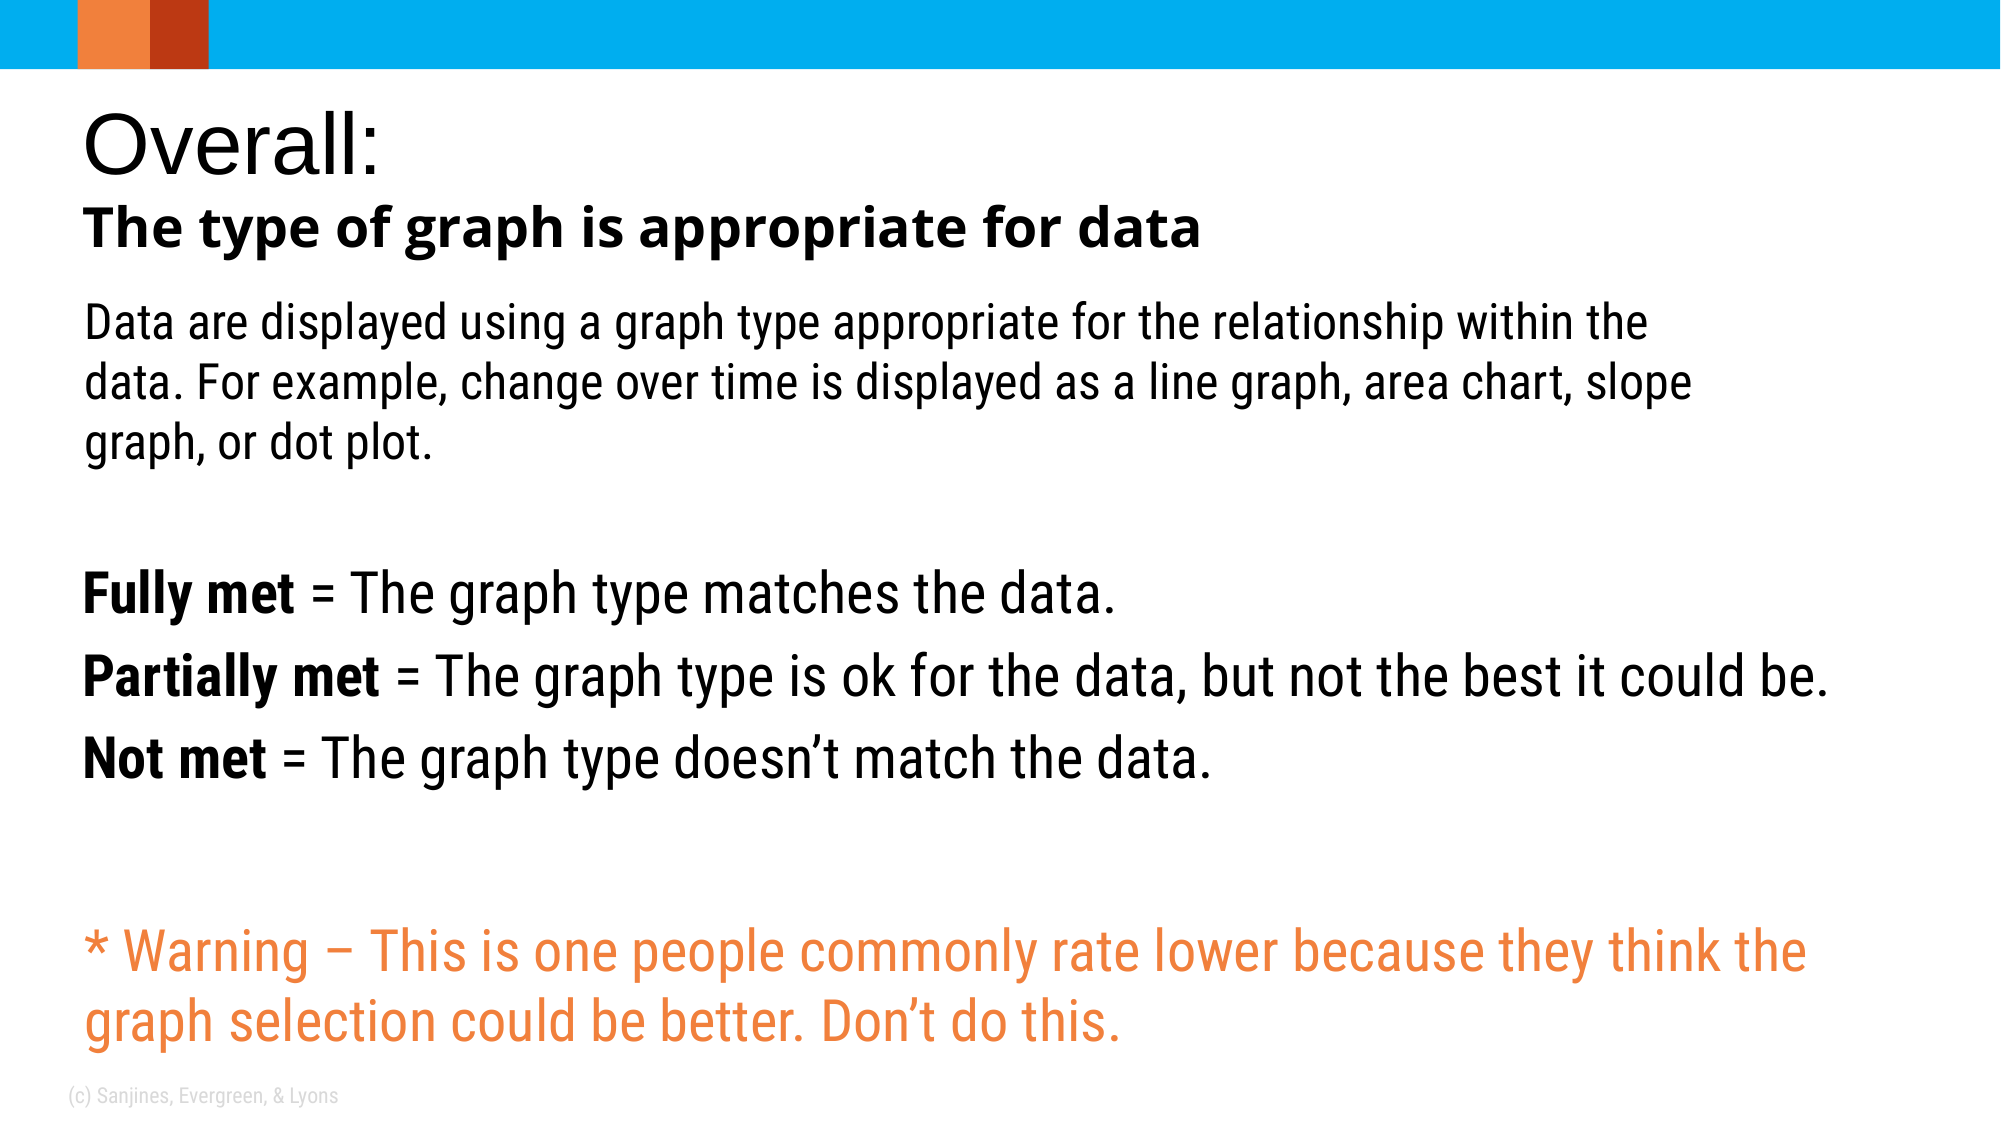

Overall:
The type of graph is appropriate for data
Data are displayed using a graph type appropriate for the relationship within the data. For example, change over time is displayed as a line graph, area chart, slope graph, or dot plot.
Fully met = The graph type matches the data.
Partially met = The graph type is ok for the data, but not the best it could be.
Not met = The graph type doesn’t match the data.
* Warning – This is one people commonly rate lower because they think the graph selection could be better. Don’t do this.
(c) Sanjines, Evergreen, & Lyons